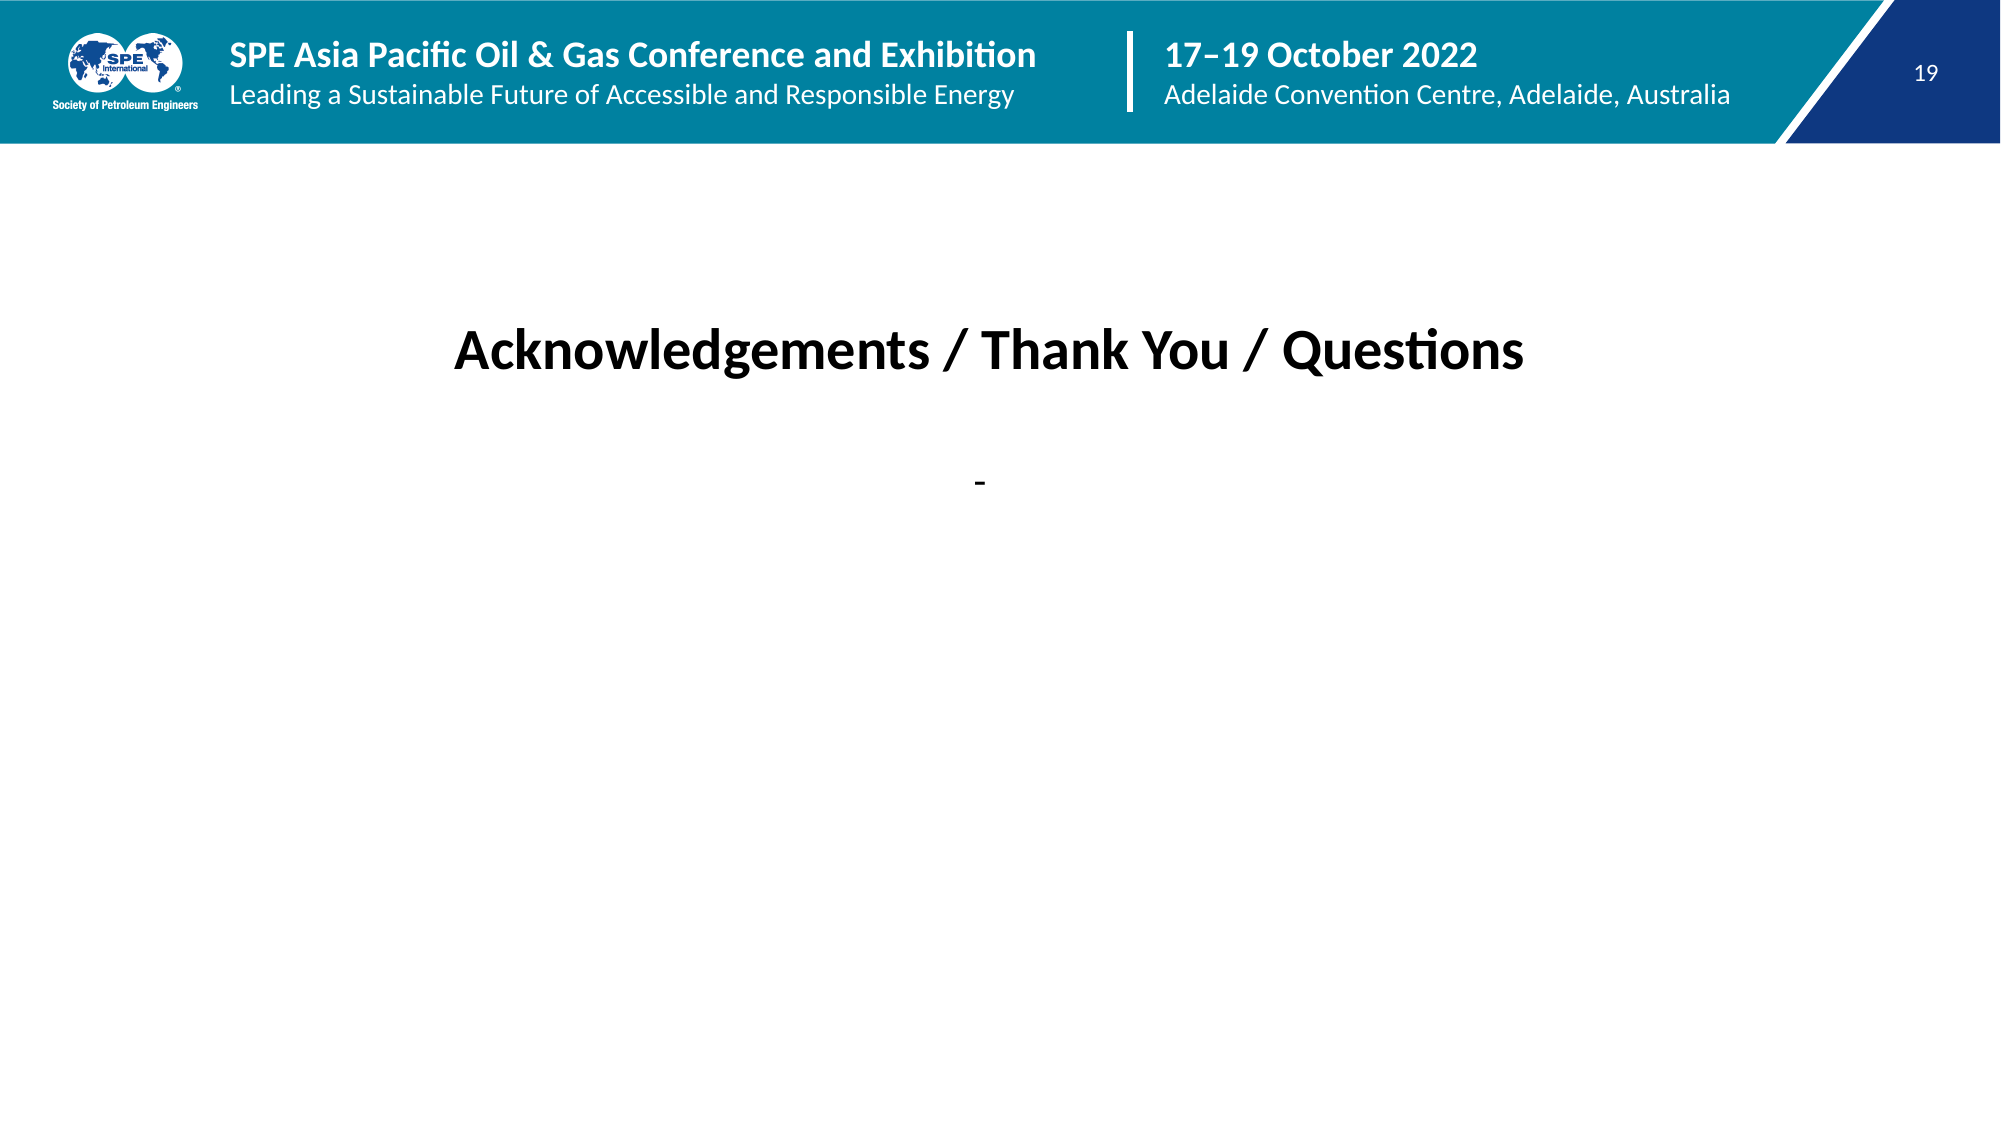

Acknowledgements / Thank You / Questions
-